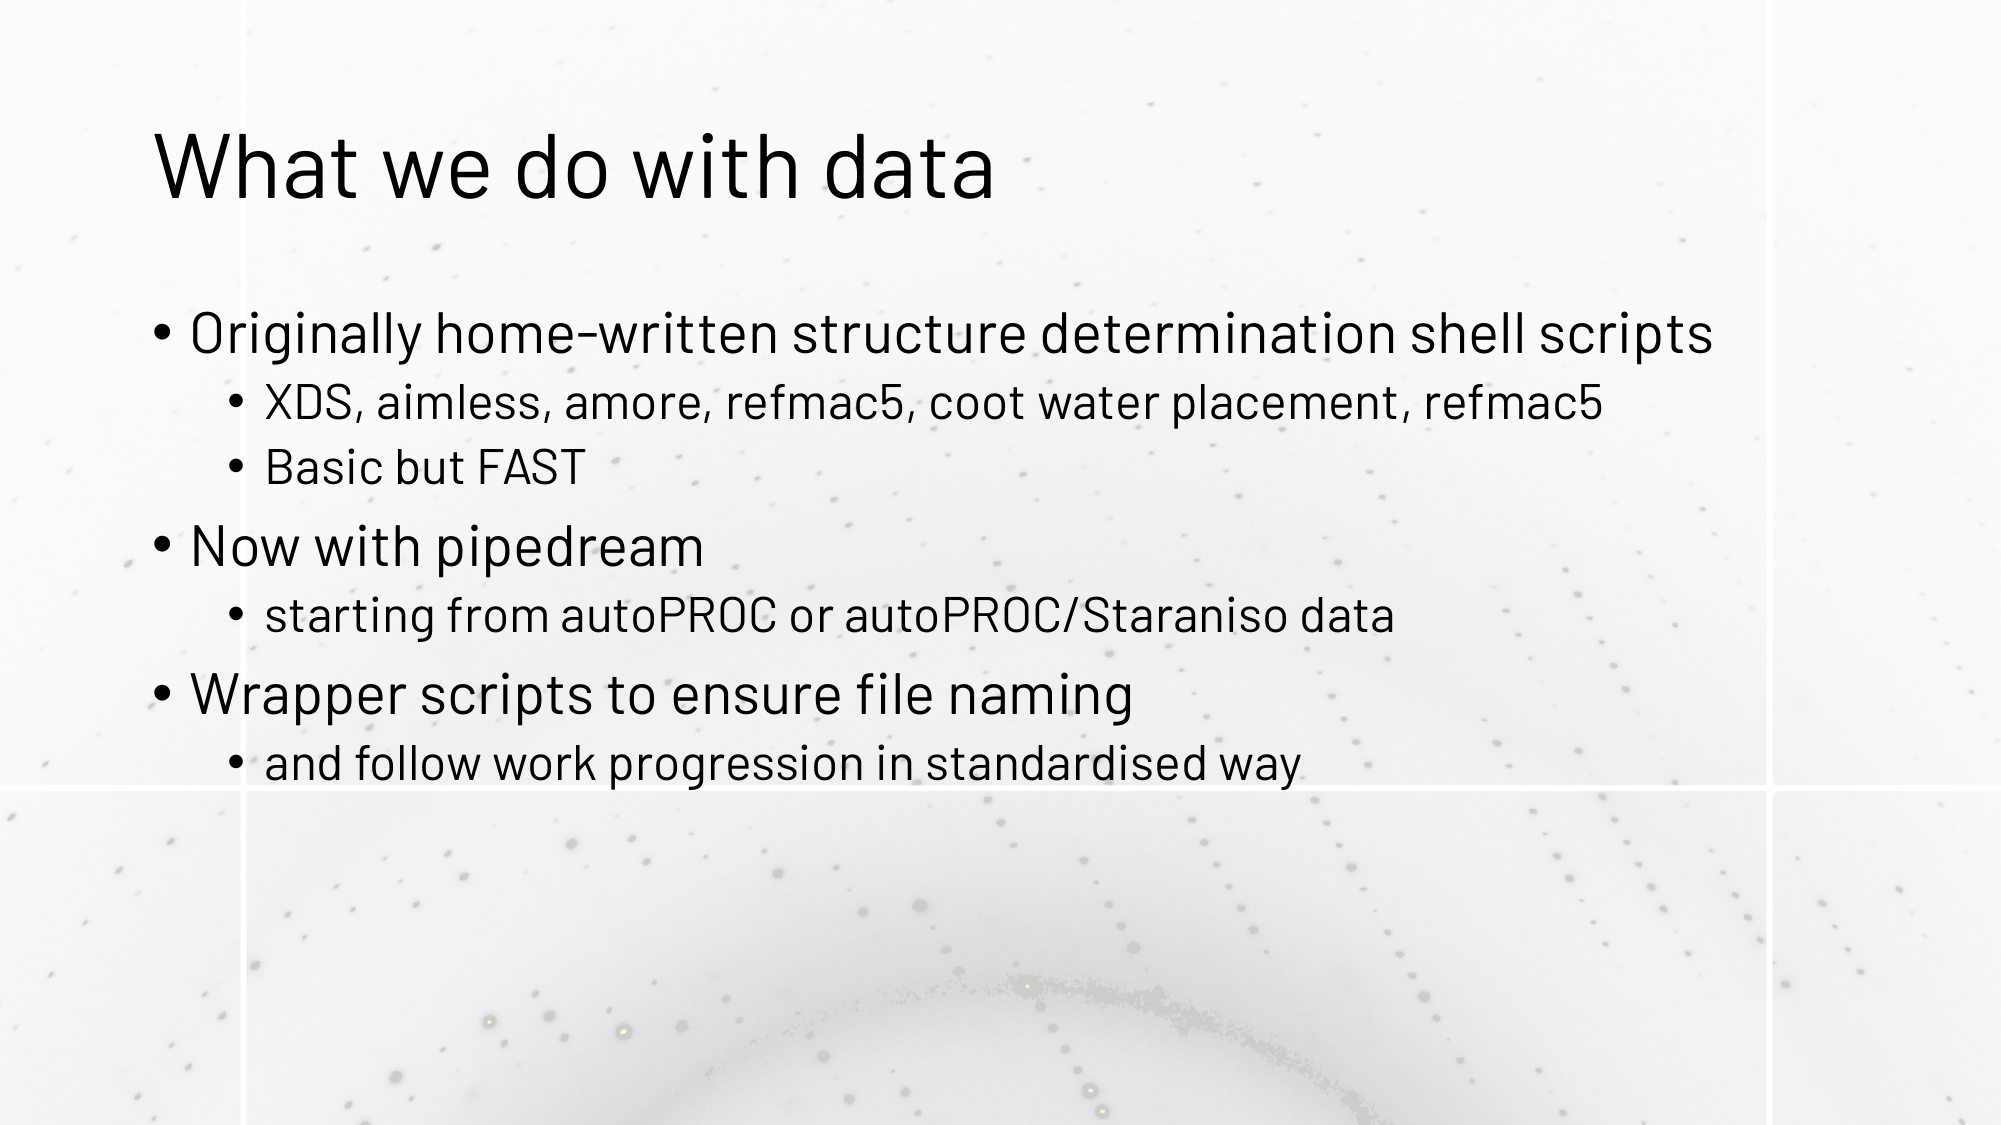

# What we do with data
Originally home-written structure determination shell scripts
XDS, aimless, amore, refmac5, coot water placement, refmac5
Basic but FAST
Now with pipedream
starting from autoPROC or autoPROC/Staraniso data
Wrapper scripts to ensure file naming
and follow work progression in standardised way